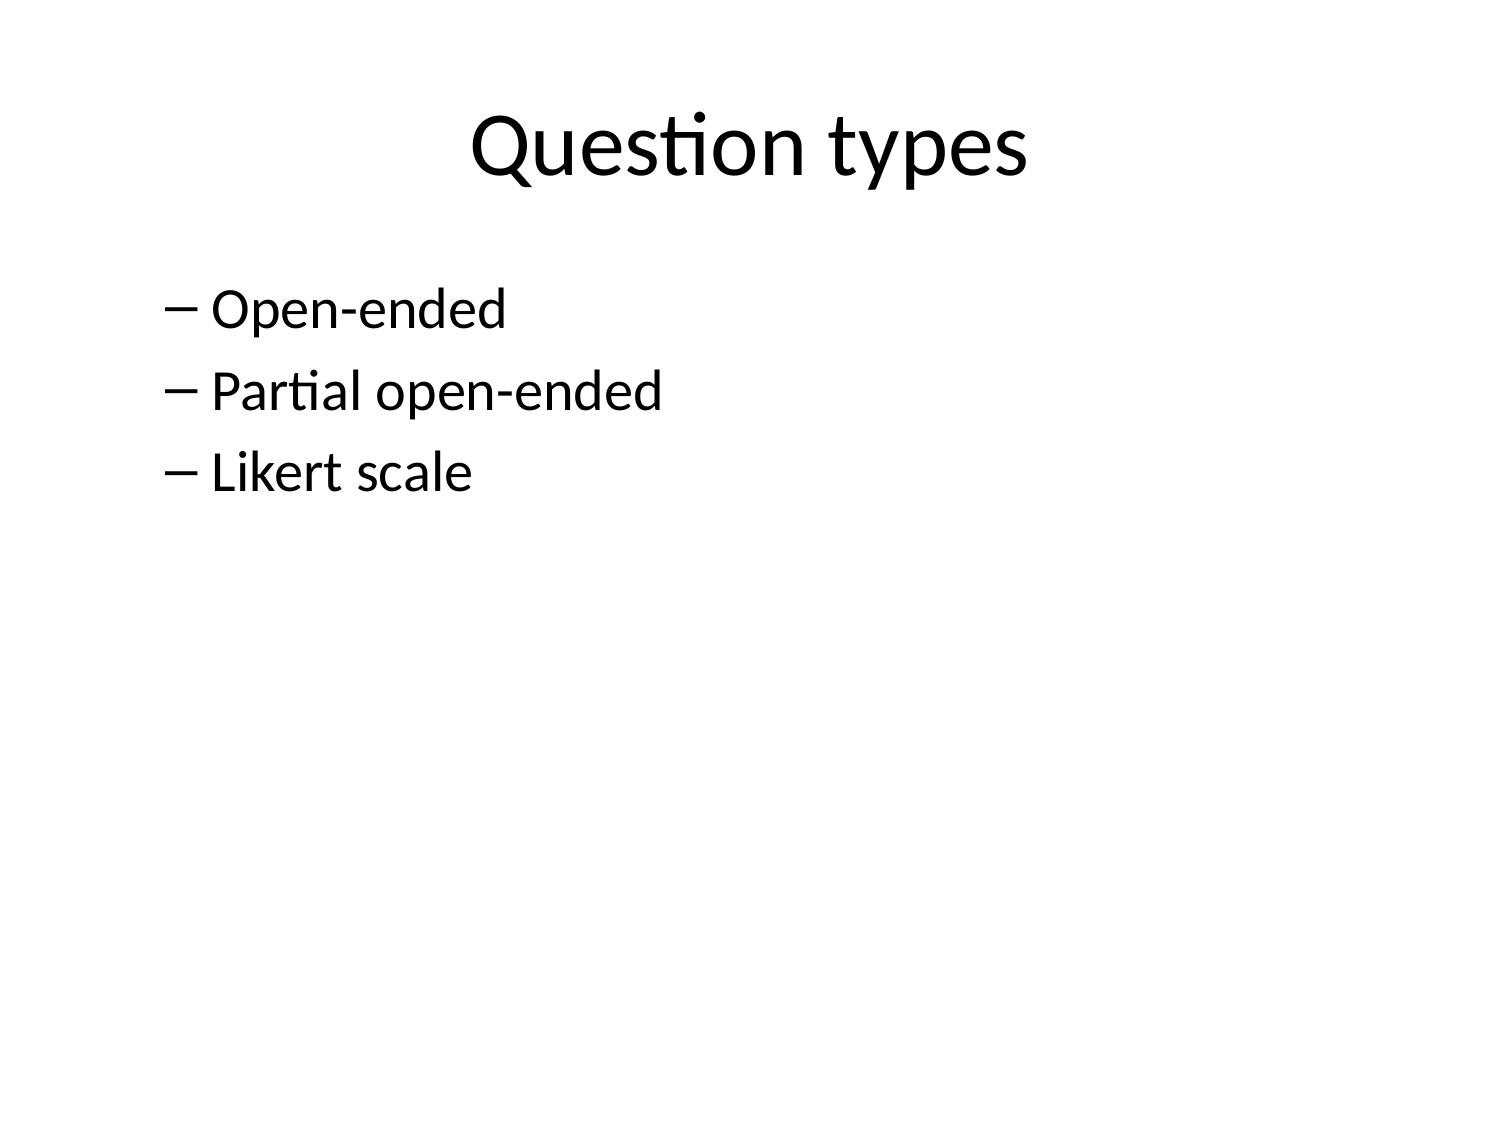

# Question types
Open-ended
Partial open-ended
Likert scale